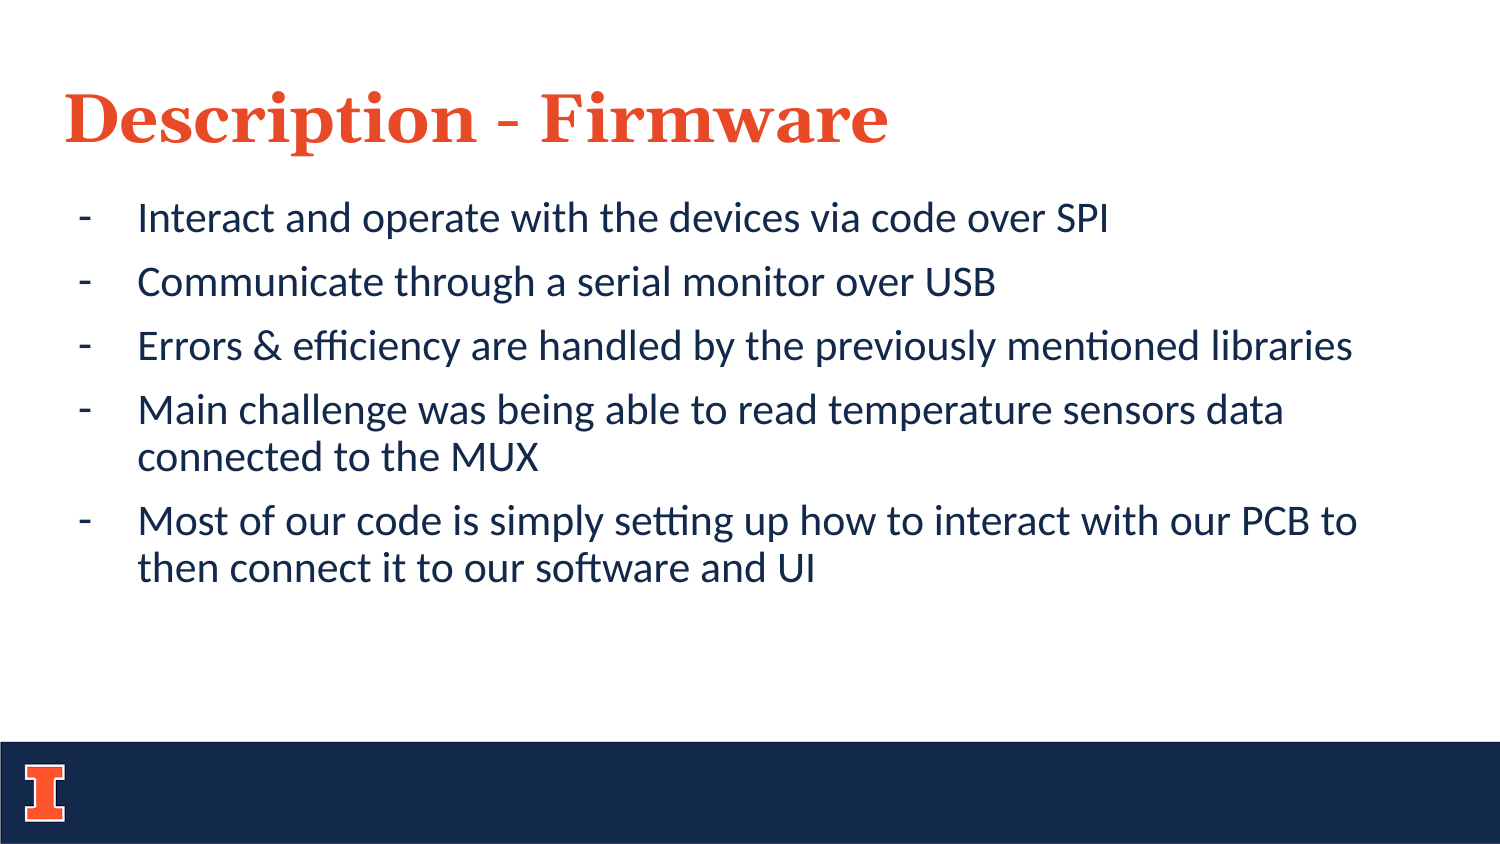

Description - Firmware
Interact and operate with the devices via code over SPI
Communicate through a serial monitor over USB
Errors & efficiency are handled by the previously mentioned libraries
Main challenge was being able to read temperature sensors data connected to the MUX
Most of our code is simply setting up how to interact with our PCB to then connect it to our software and UI